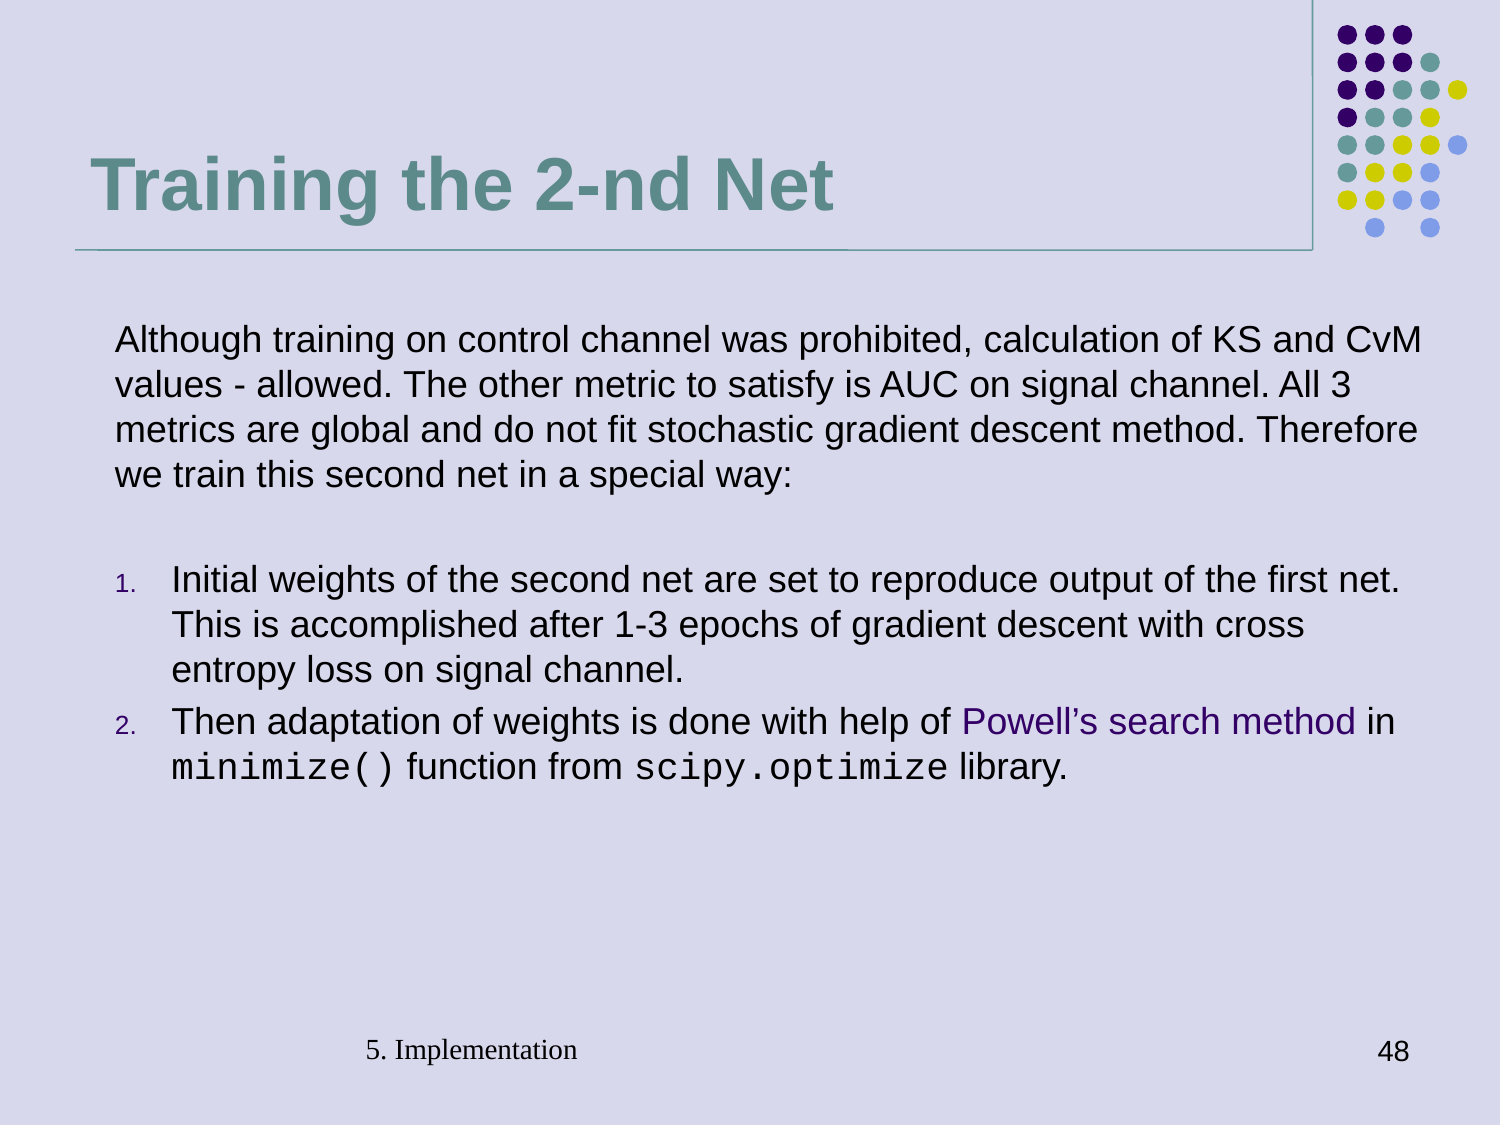

# Training the 2-nd Net
Although training on control channel was prohibited, calculation of KS and CvM values - allowed. The other metric to satisfy is AUC on signal channel. All 3 metrics are global and do not fit stochastic gradient descent method. Therefore we train this second net in a special way:

Initial weights of the second net are set to reproduce output of the first net. This is accomplished after 1-3 epochs of gradient descent with cross entropy loss on signal channel.
Then adaptation of weights is done with help of Powell’s search method in minimize() function from scipy.optimize library.

5. Implementation
48